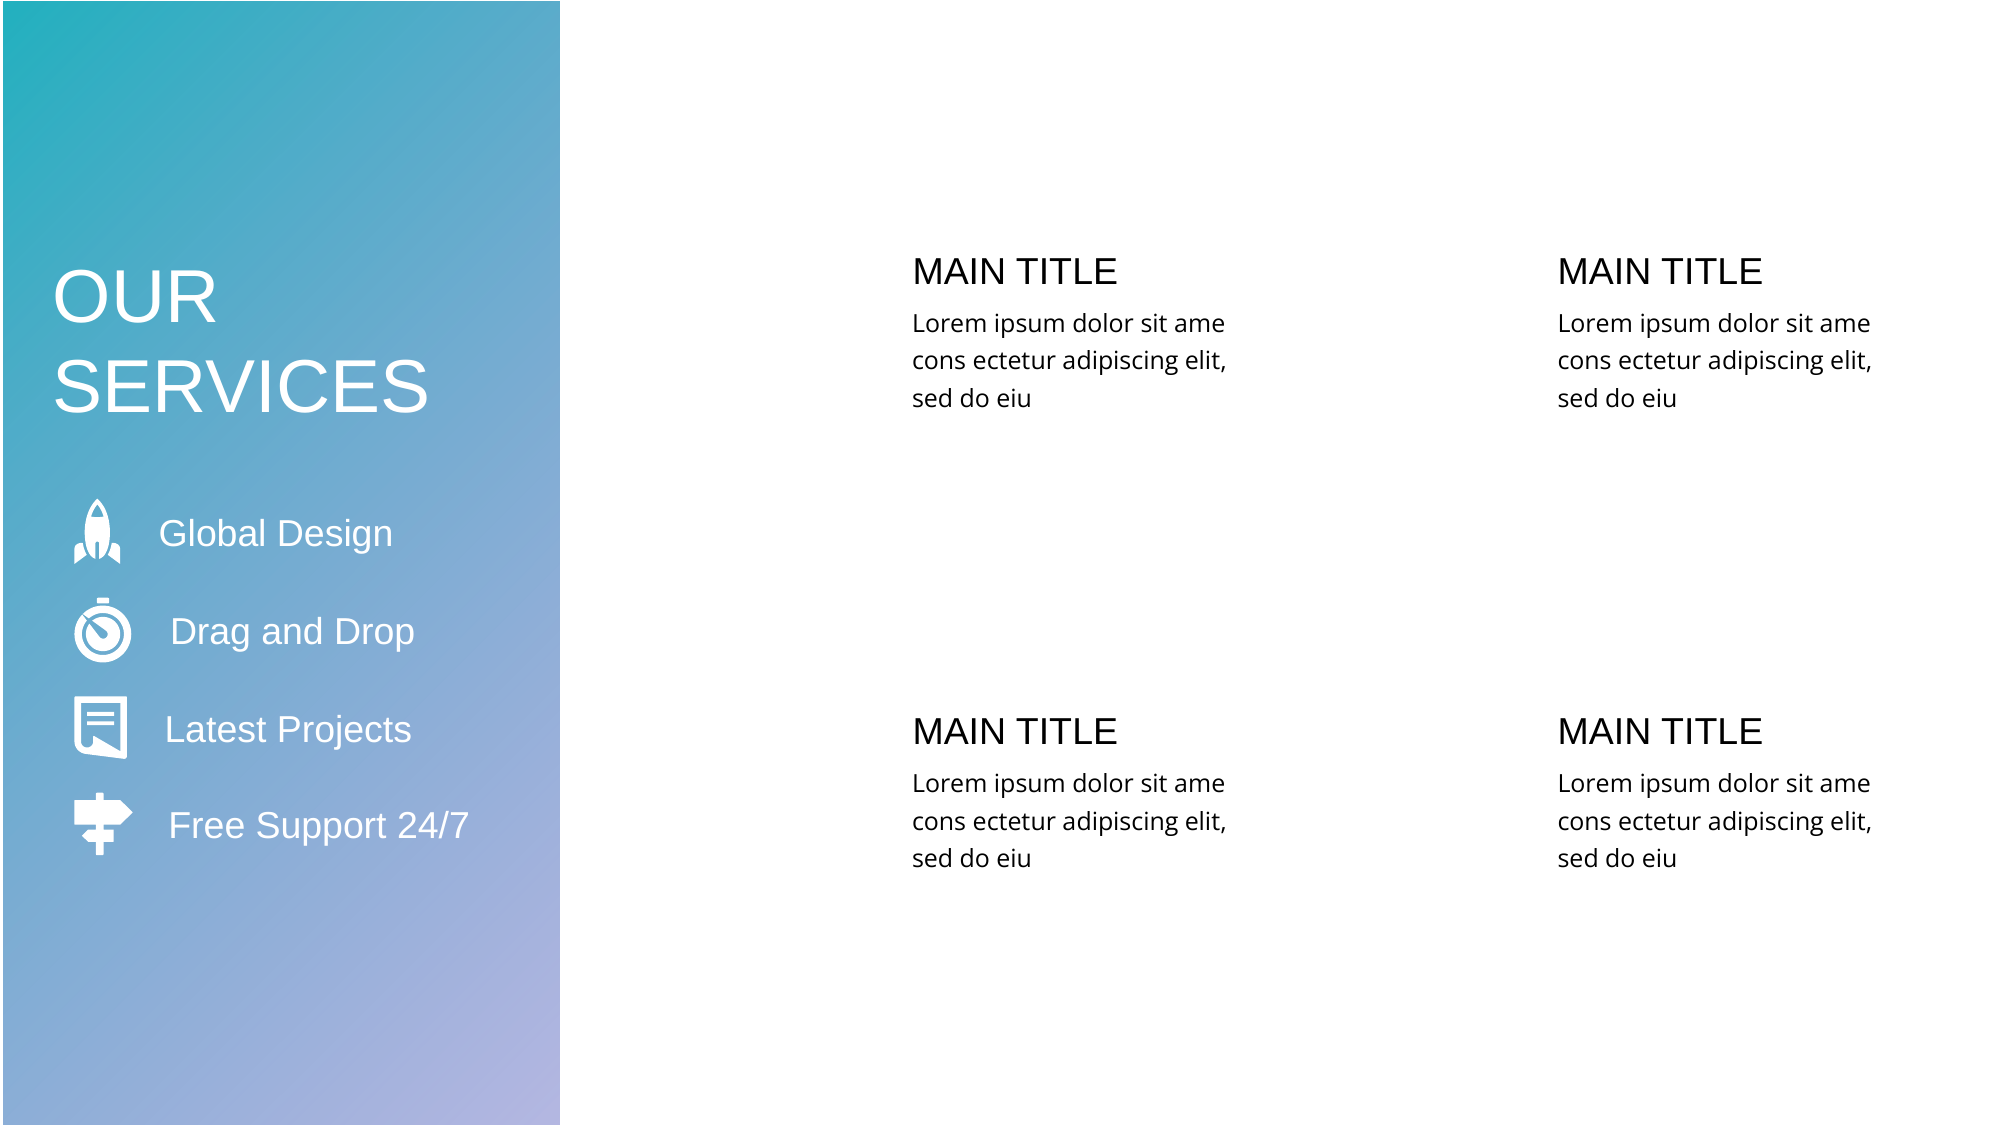

MAIN TITLE
Lorem ipsum dolor sit ame cons ectetur adipiscing elit, sed do eiu
MAIN TITLE
Lorem ipsum dolor sit ame cons ectetur adipiscing elit, sed do eiu
OUR
SERVICES

Global Design

Drag and Drop

Latest Projects
MAIN TITLE
Lorem ipsum dolor sit ame cons ectetur adipiscing elit, sed do eiu
MAIN TITLE
Lorem ipsum dolor sit ame cons ectetur adipiscing elit, sed do eiu

Free Support 24/7